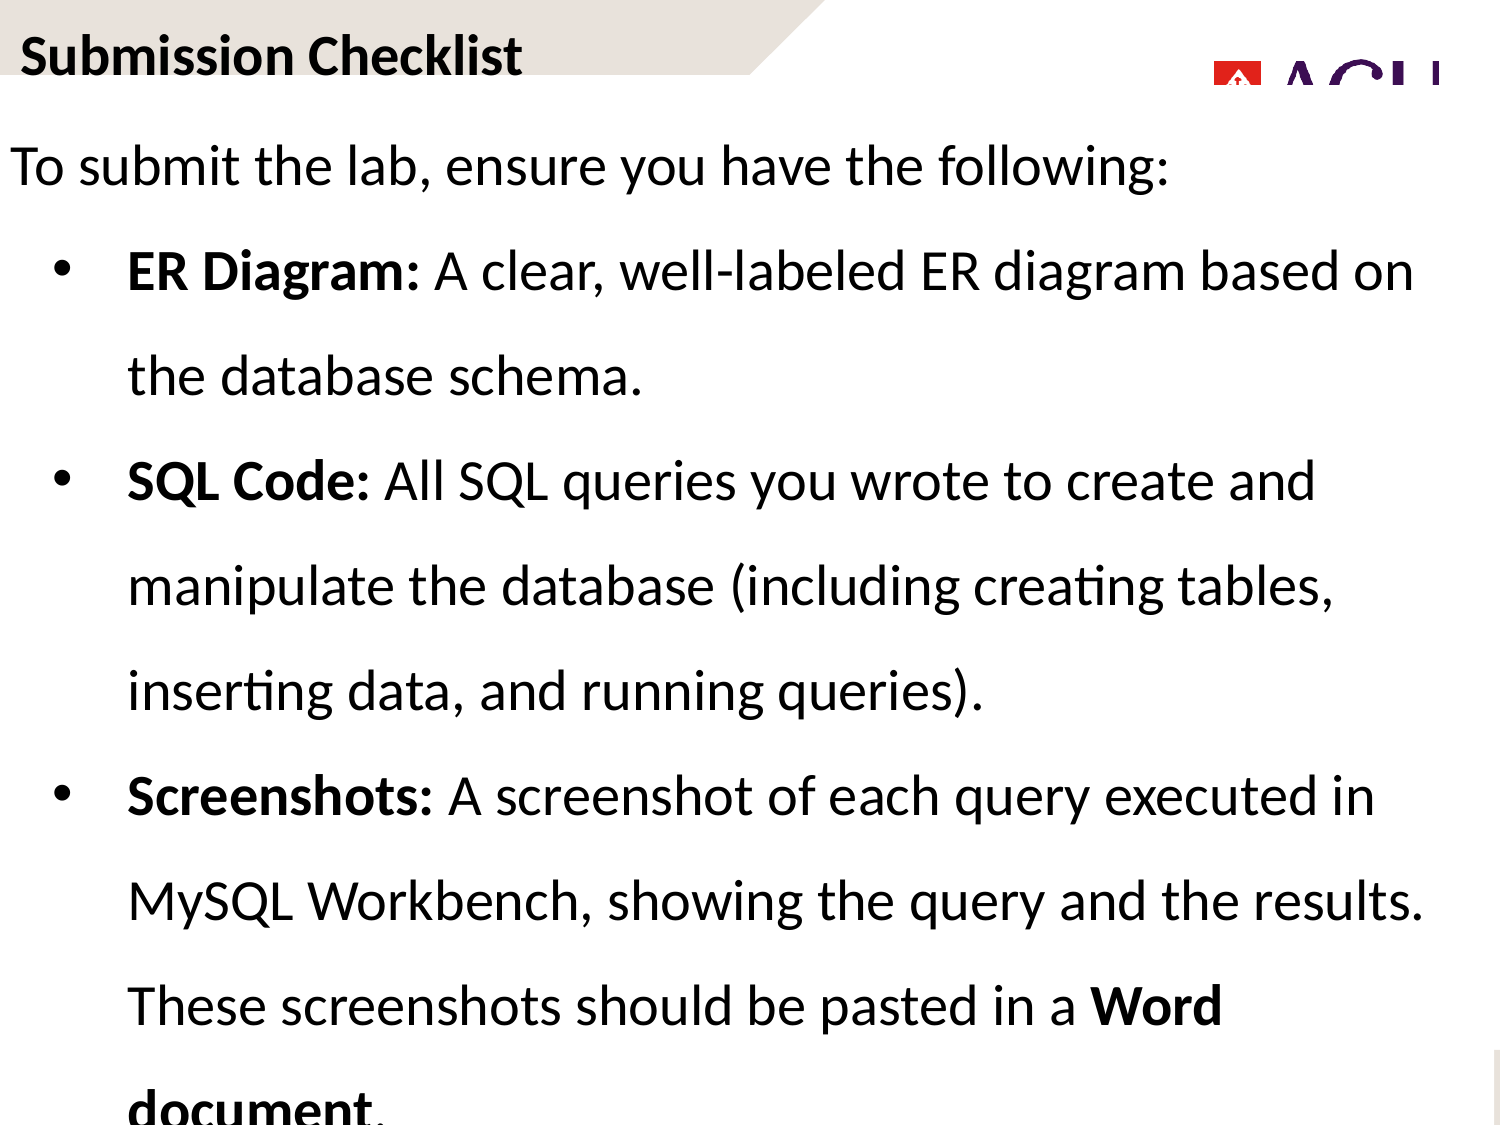

Submission Checklist
To submit the lab, ensure you have the following:
ER Diagram: A clear, well-labeled ER diagram based on the database schema.
SQL Code: All SQL queries you wrote to create and manipulate the database (including creating tables, inserting data, and running queries).
Screenshots: A screenshot of each query executed in MySQL Workbench, showing the query and the results. These screenshots should be pasted in a Word document.
2 |	Faculty of Business and Law | Peter Faber Business School